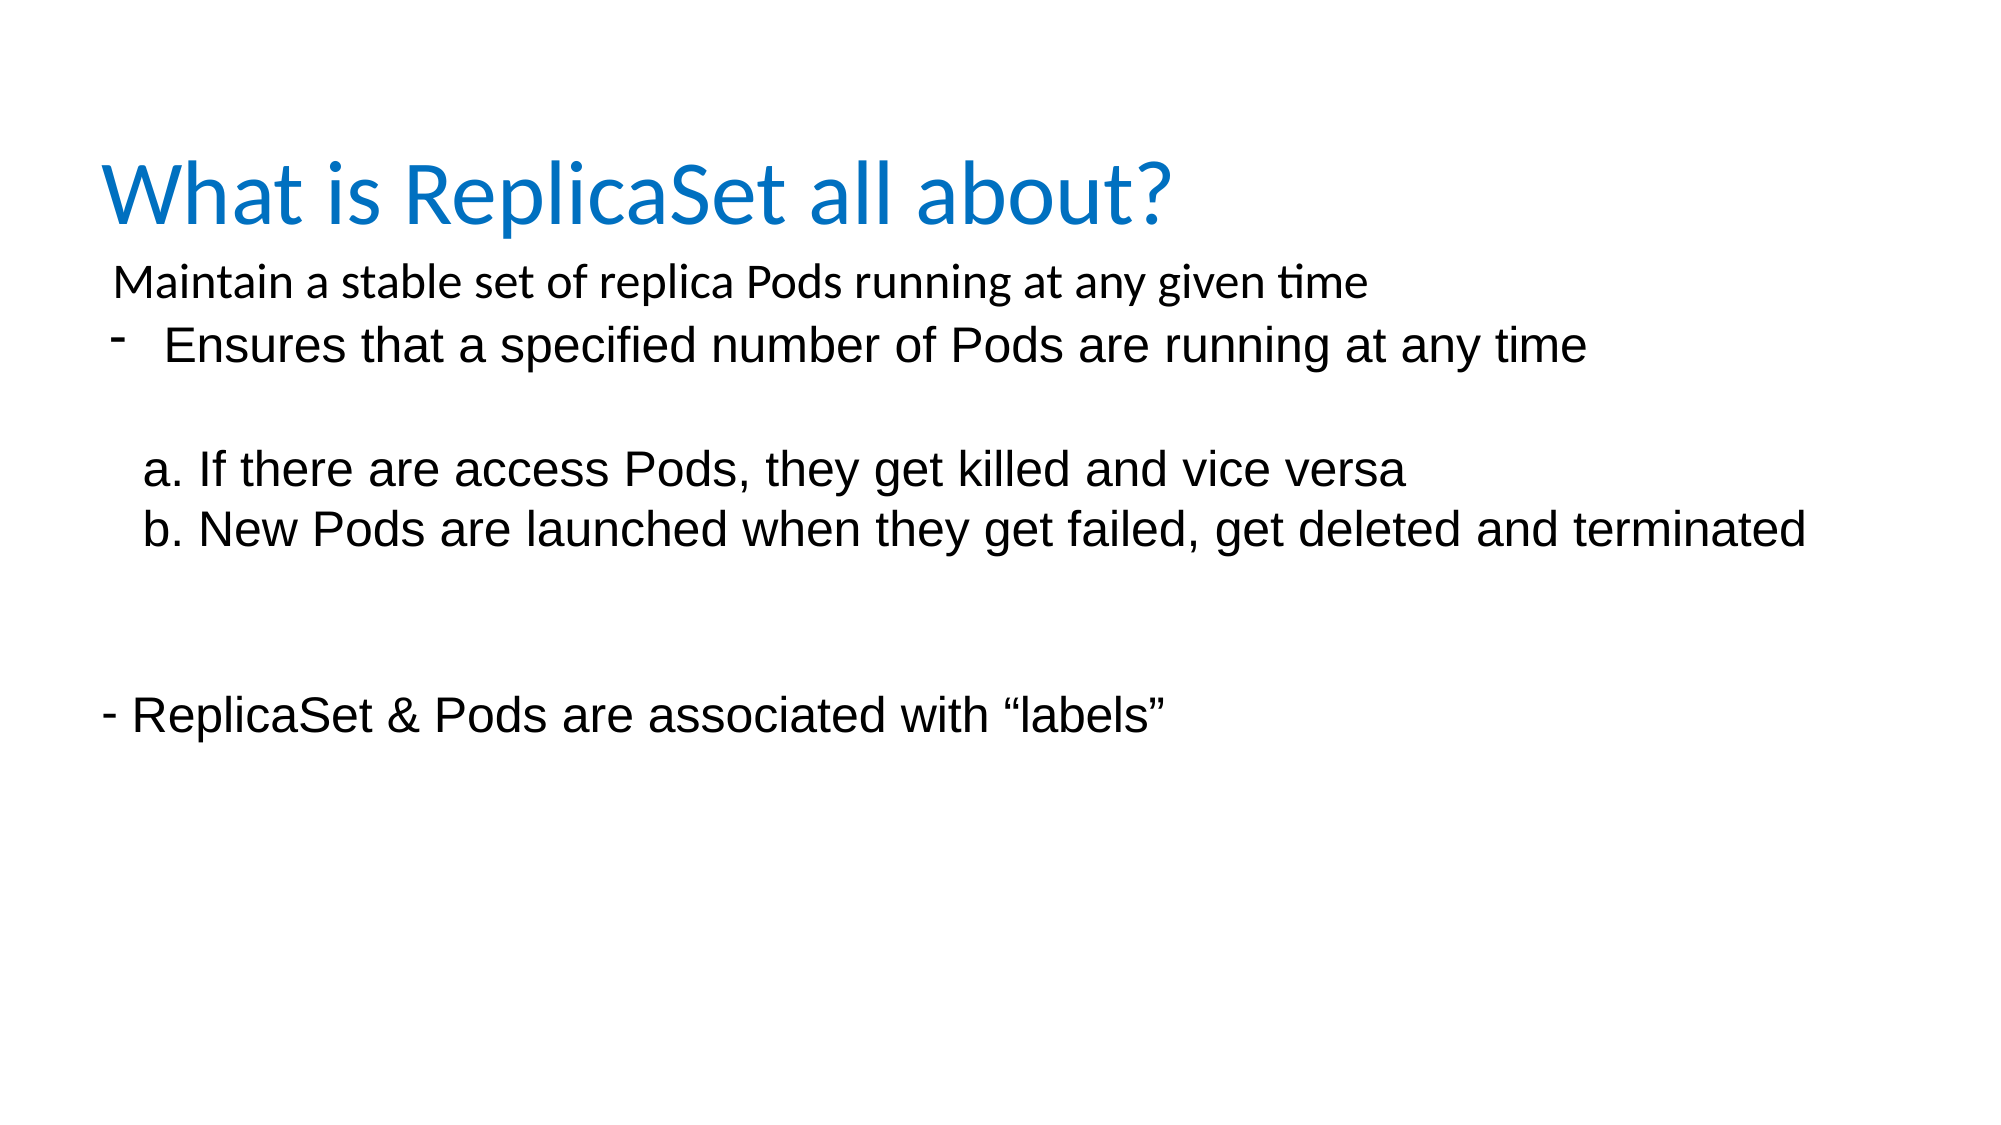

# What is ReplicaSet all about?
Maintain a stable set of replica Pods running at any given time
Ensures that a specified number of Pods are running at any time

If there are access Pods, they get killed and vice versa
New Pods are launched when they get failed, get deleted and terminated

ReplicaSet & Pods are associated with “labels”